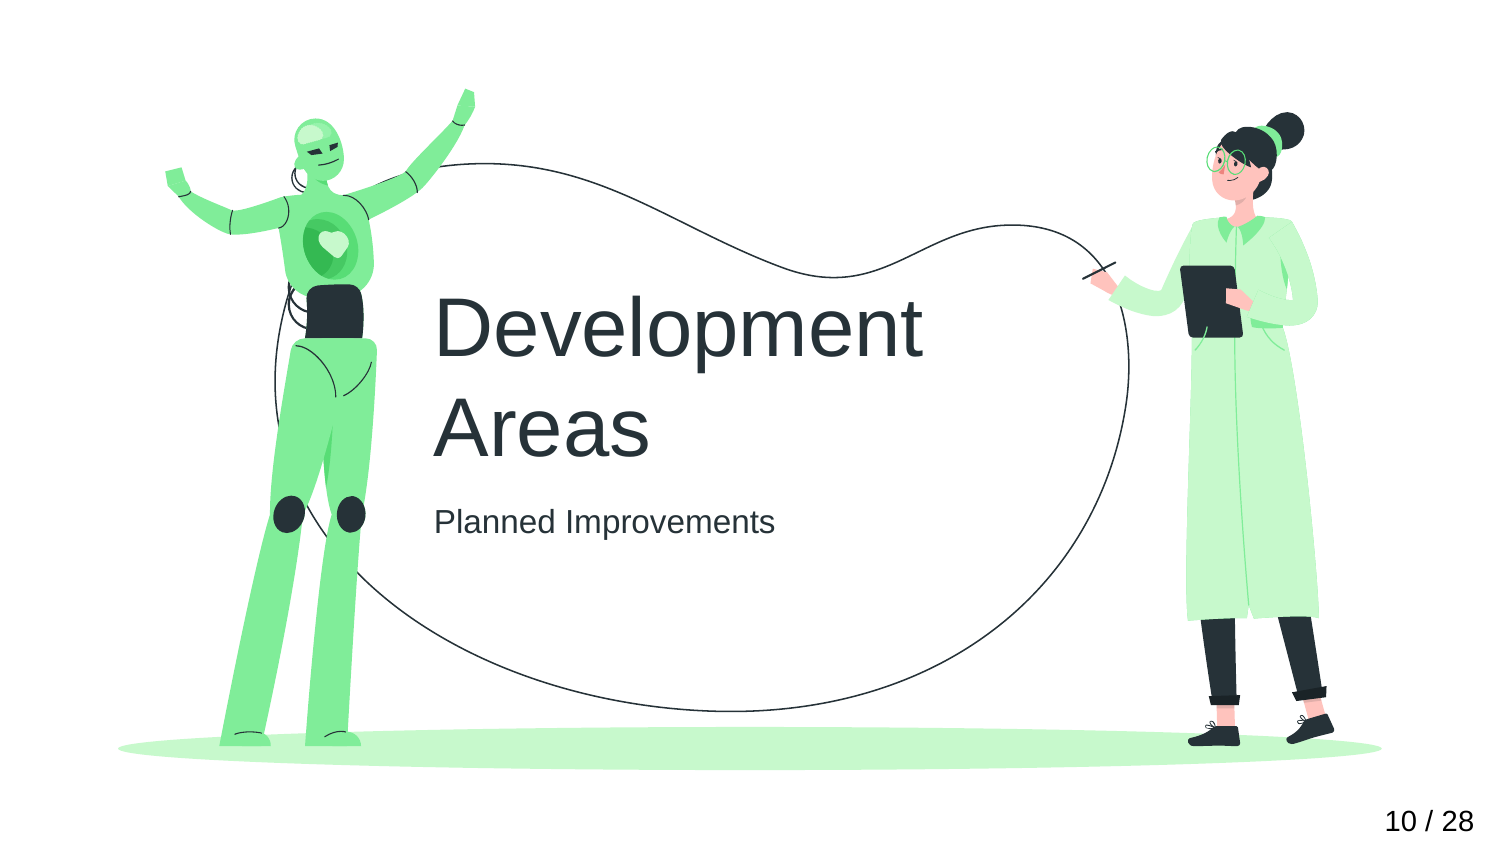

# Development Areas
Planned Improvements

10 / 28